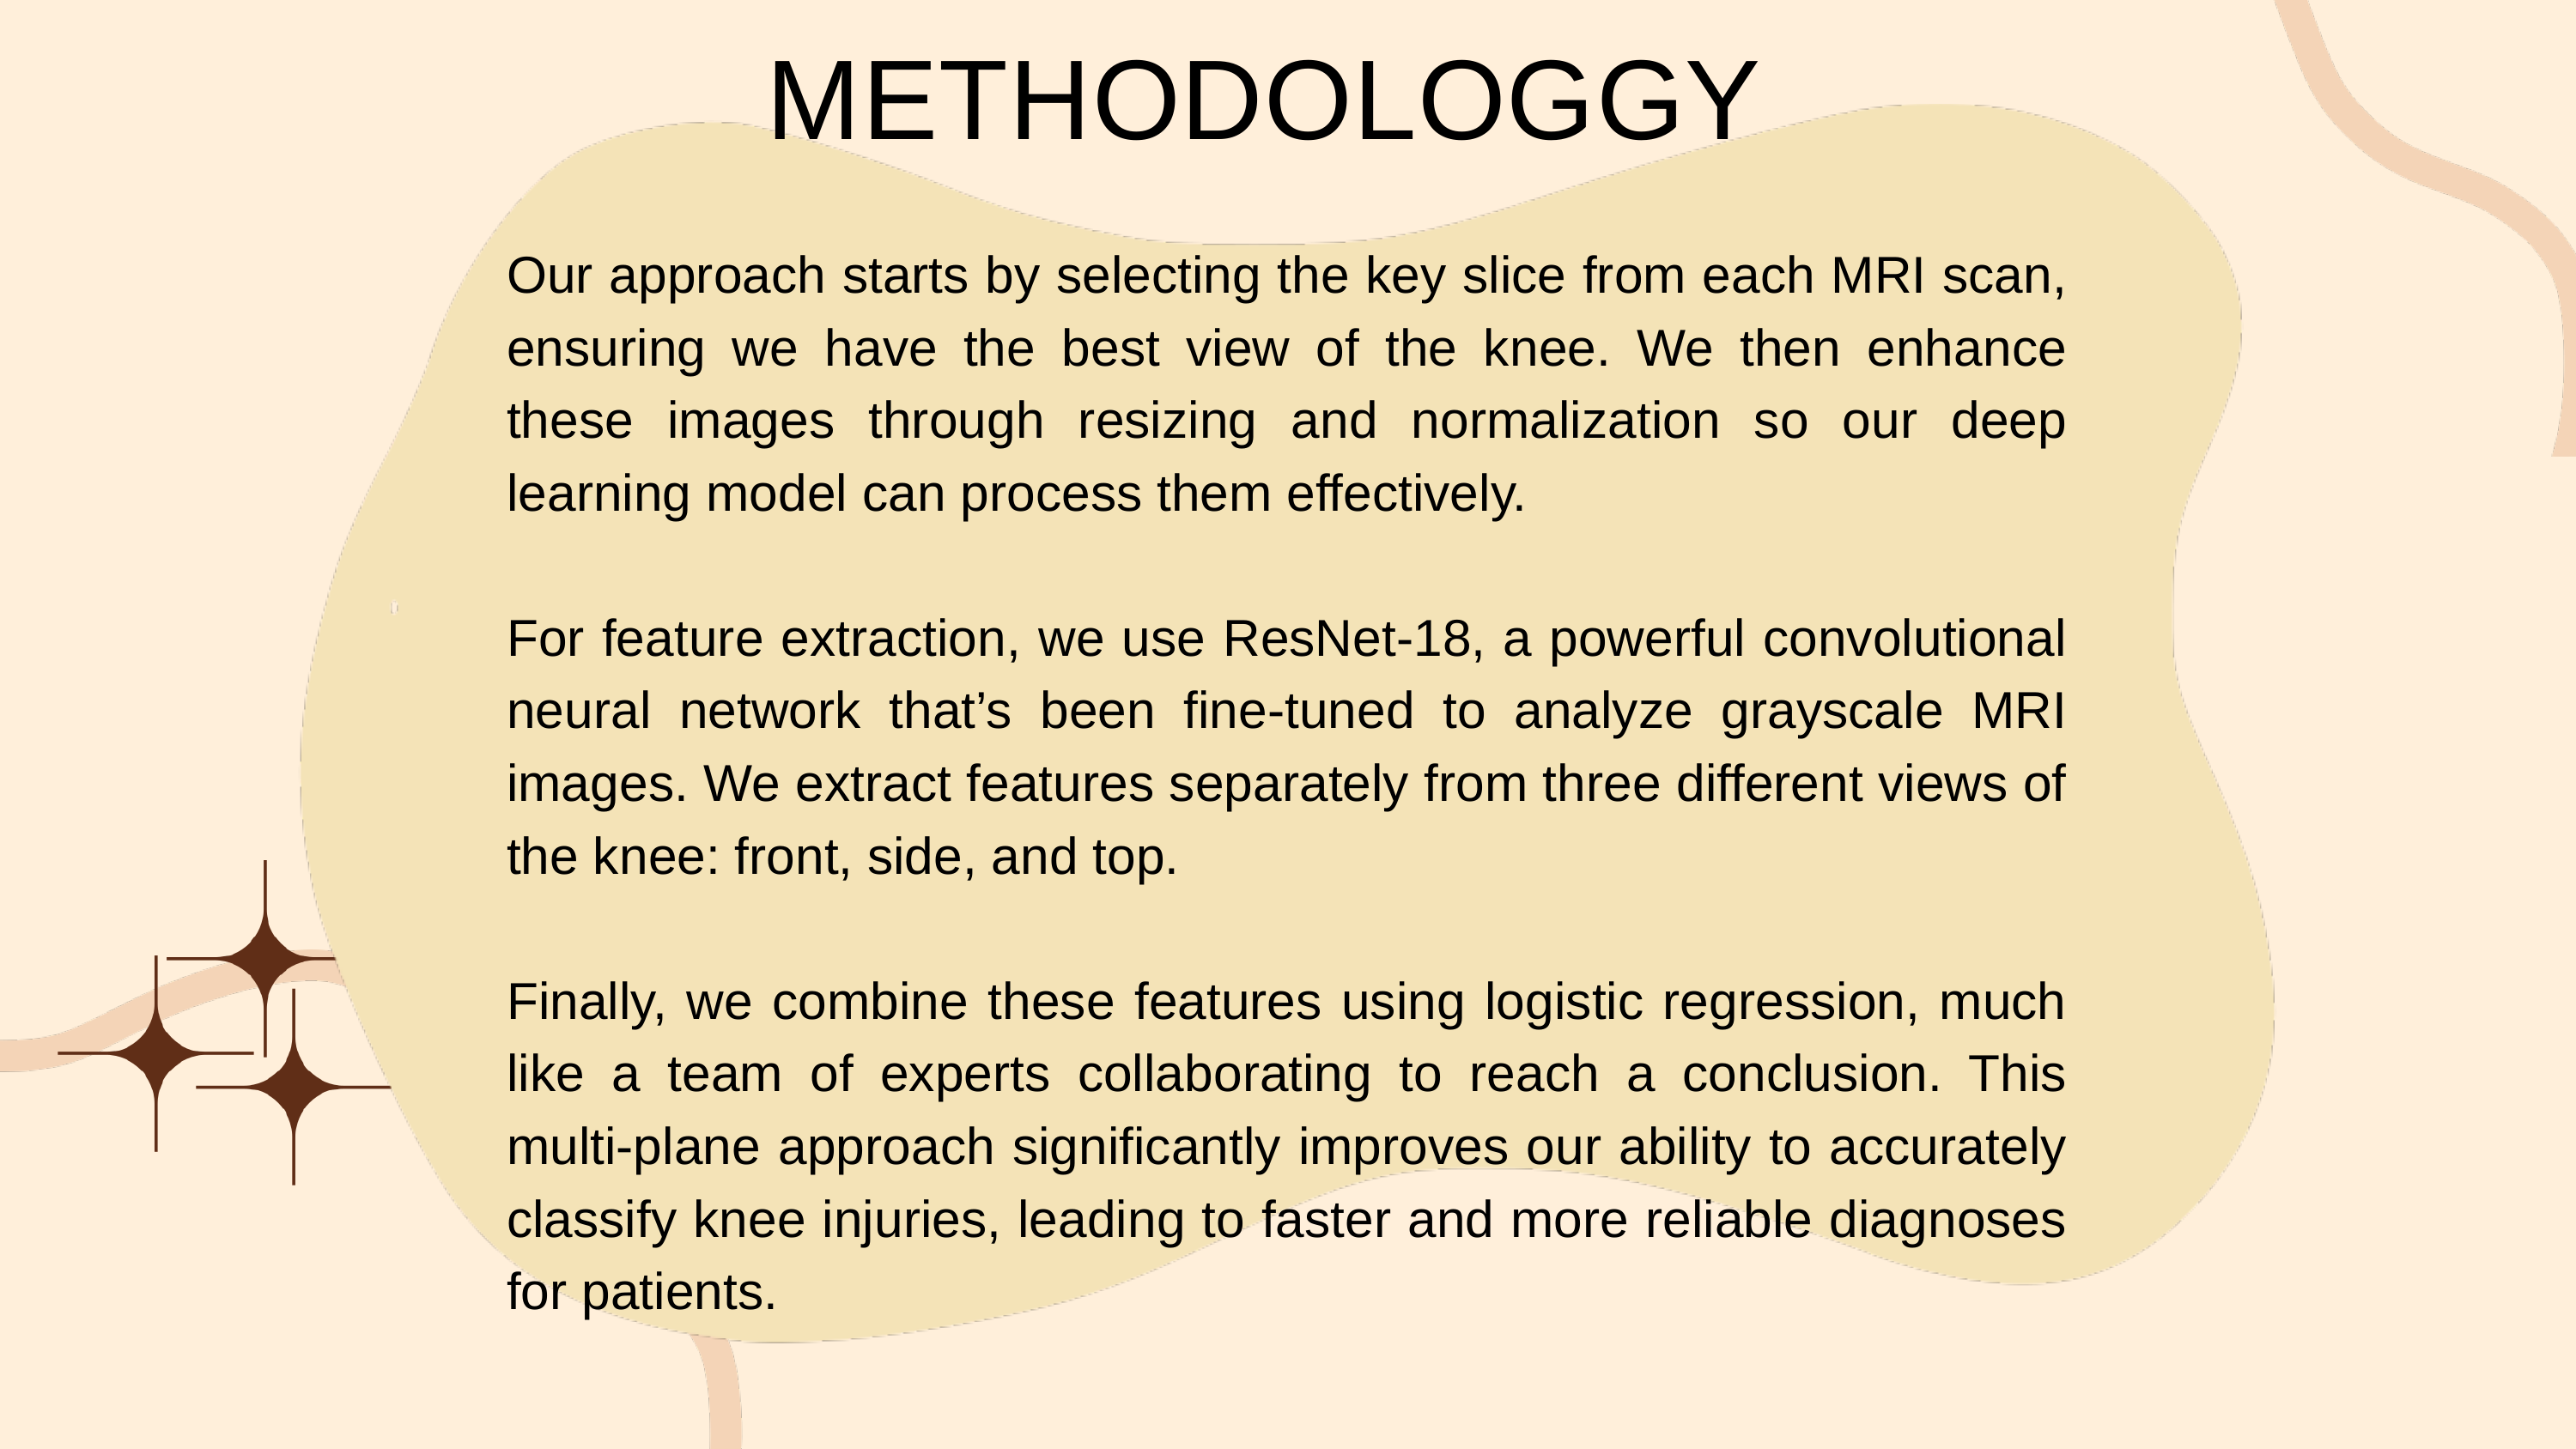

METHODOLOGGY

Our approach starts by selecting the key slice from each MRI scan, ensuring we have the best view of the knee. We then enhance these images through resizing and normalization so our deep learning model can process them effectively.

For feature extraction, we use ResNet-18, a powerful convolutional neural network that’s been fine-tuned to analyze grayscale MRI images. We extract features separately from three different views of the knee: front, side, and top.

Finally, we combine these features using logistic regression, much like a team of experts collaborating to reach a conclusion. This multi-plane approach significantly improves our ability to accurately classify knee injuries, leading to faster and more reliable diagnoses for patients.